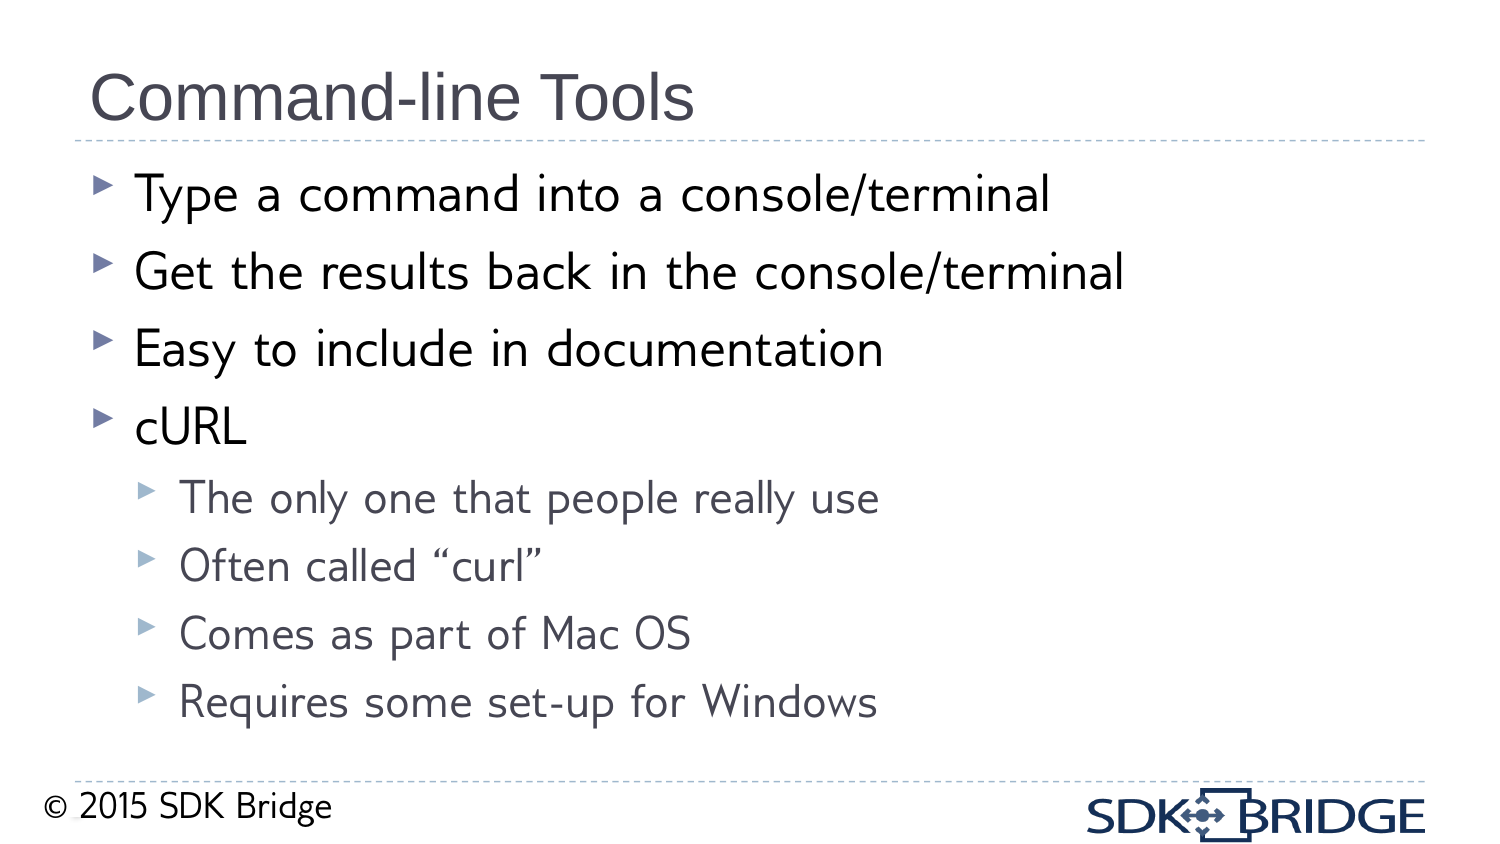

# Command-line Tools
Type a command into a console/terminal
Get the results back in the console/terminal
Easy to include in documentation
cURL
The only one that people really use
Often called “curl”
Comes as part of Mac OS
Requires some set-up for Windows